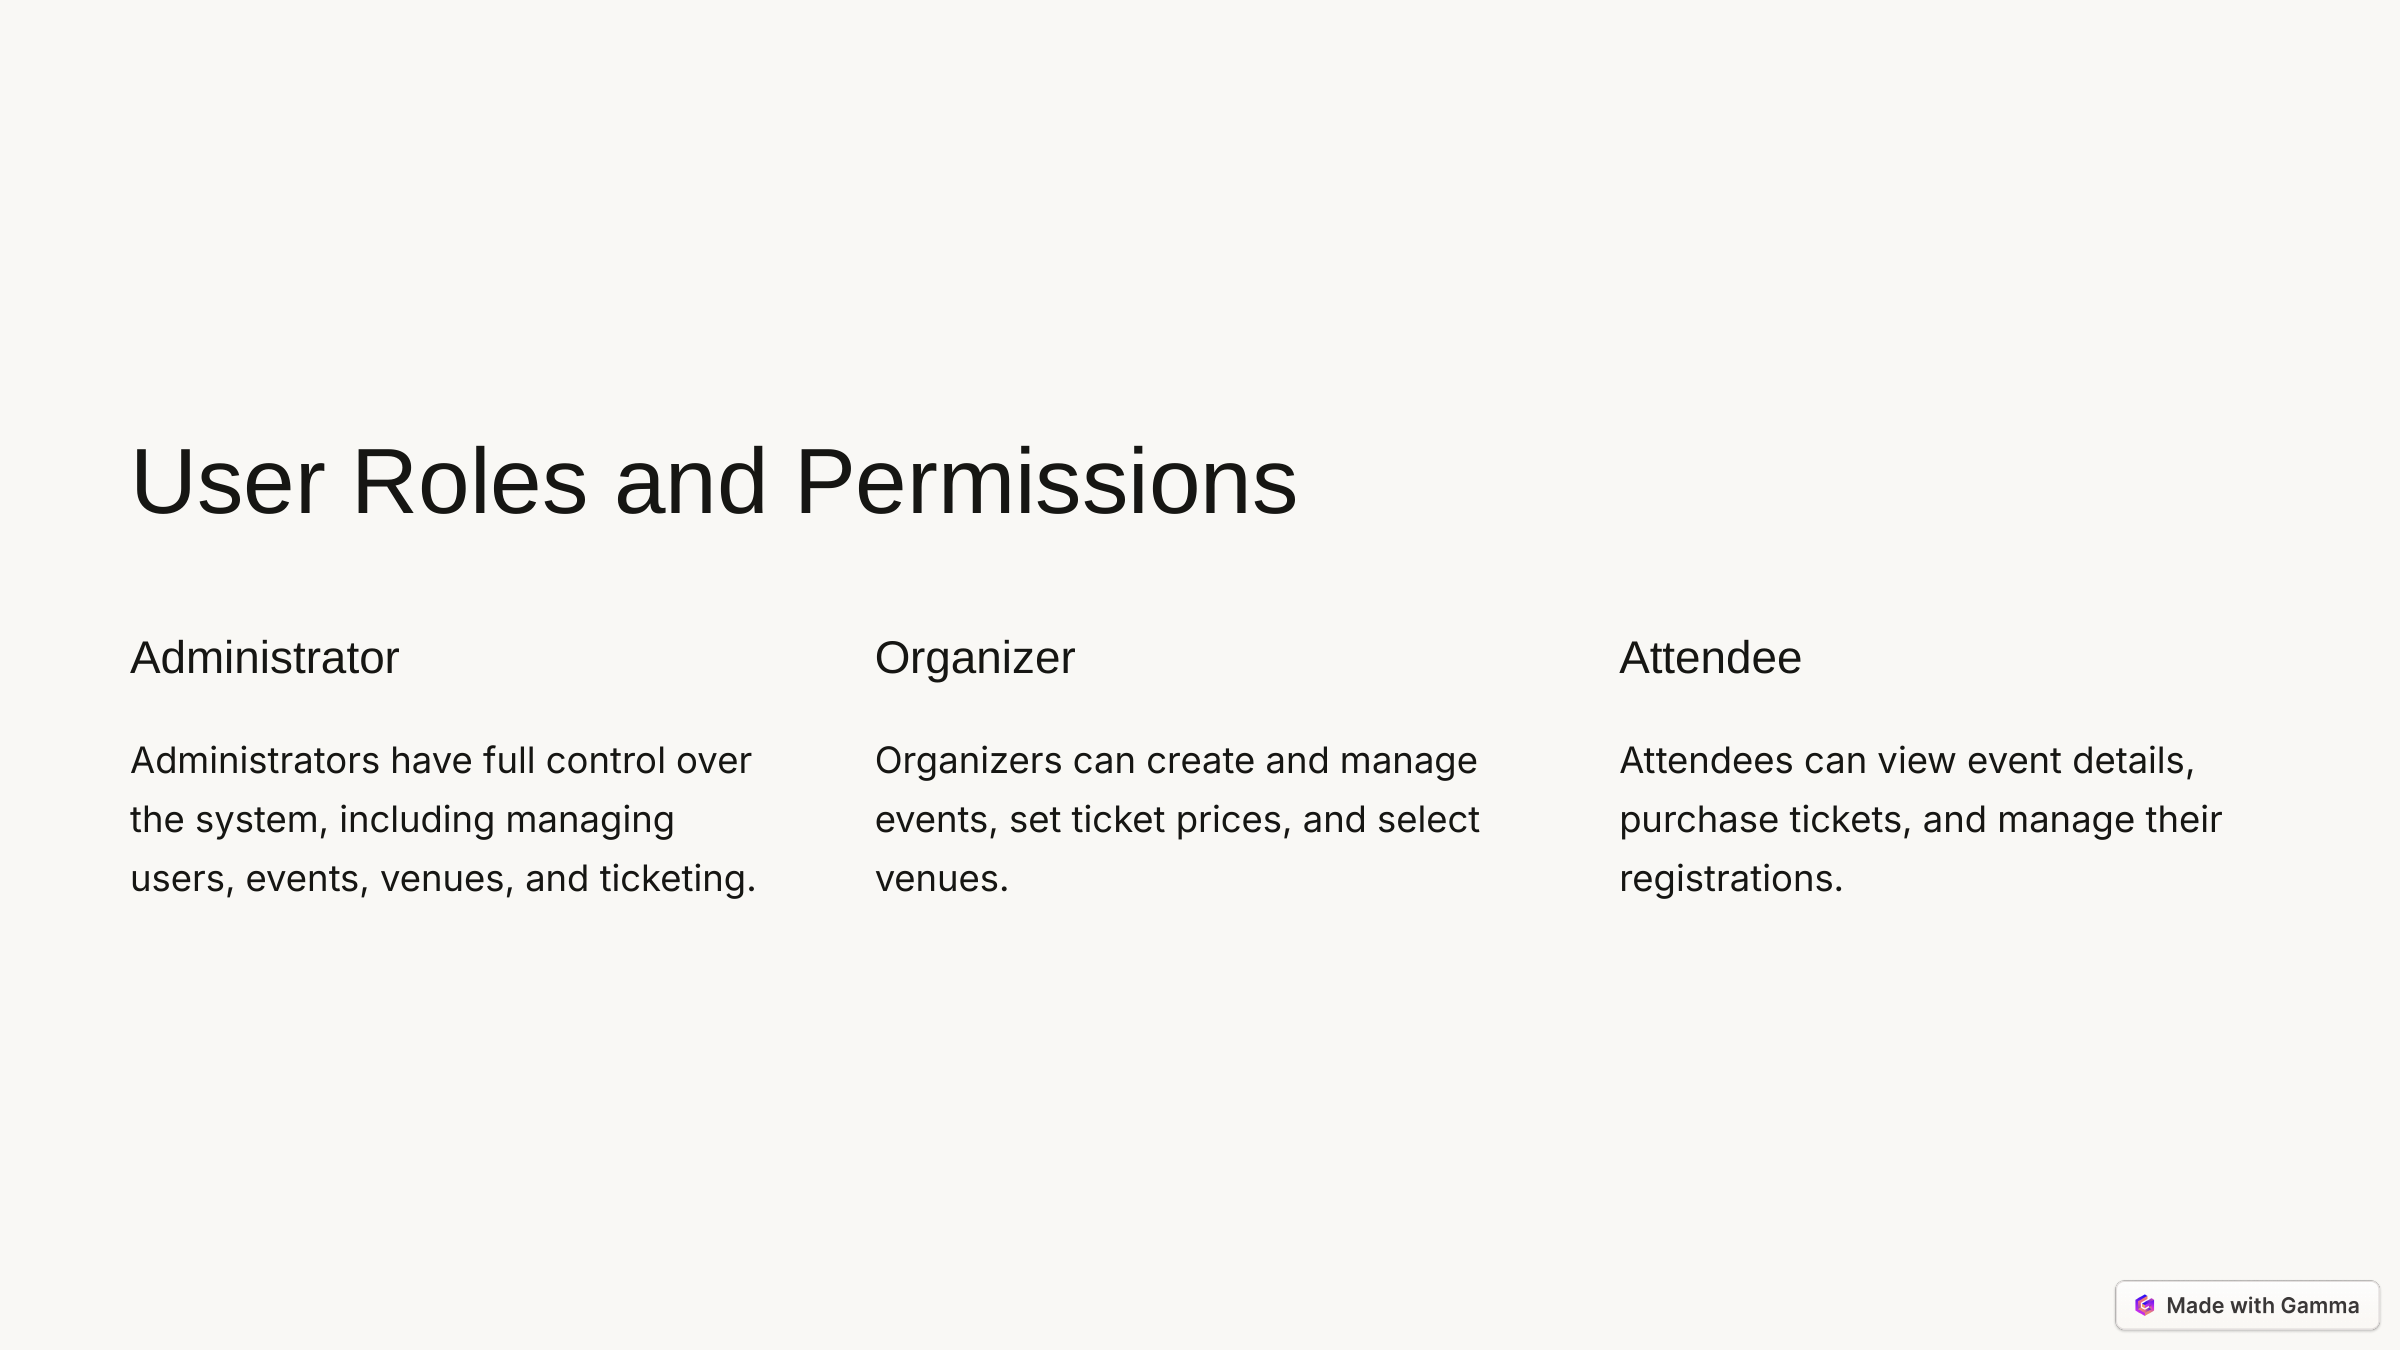

User Roles and Permissions
Administrator
Organizer
Attendee
Administrators have full control over the system, including managing users, events, venues, and ticketing.
Organizers can create and manage events, set ticket prices, and select venues.
Attendees can view event details, purchase tickets, and manage their registrations.